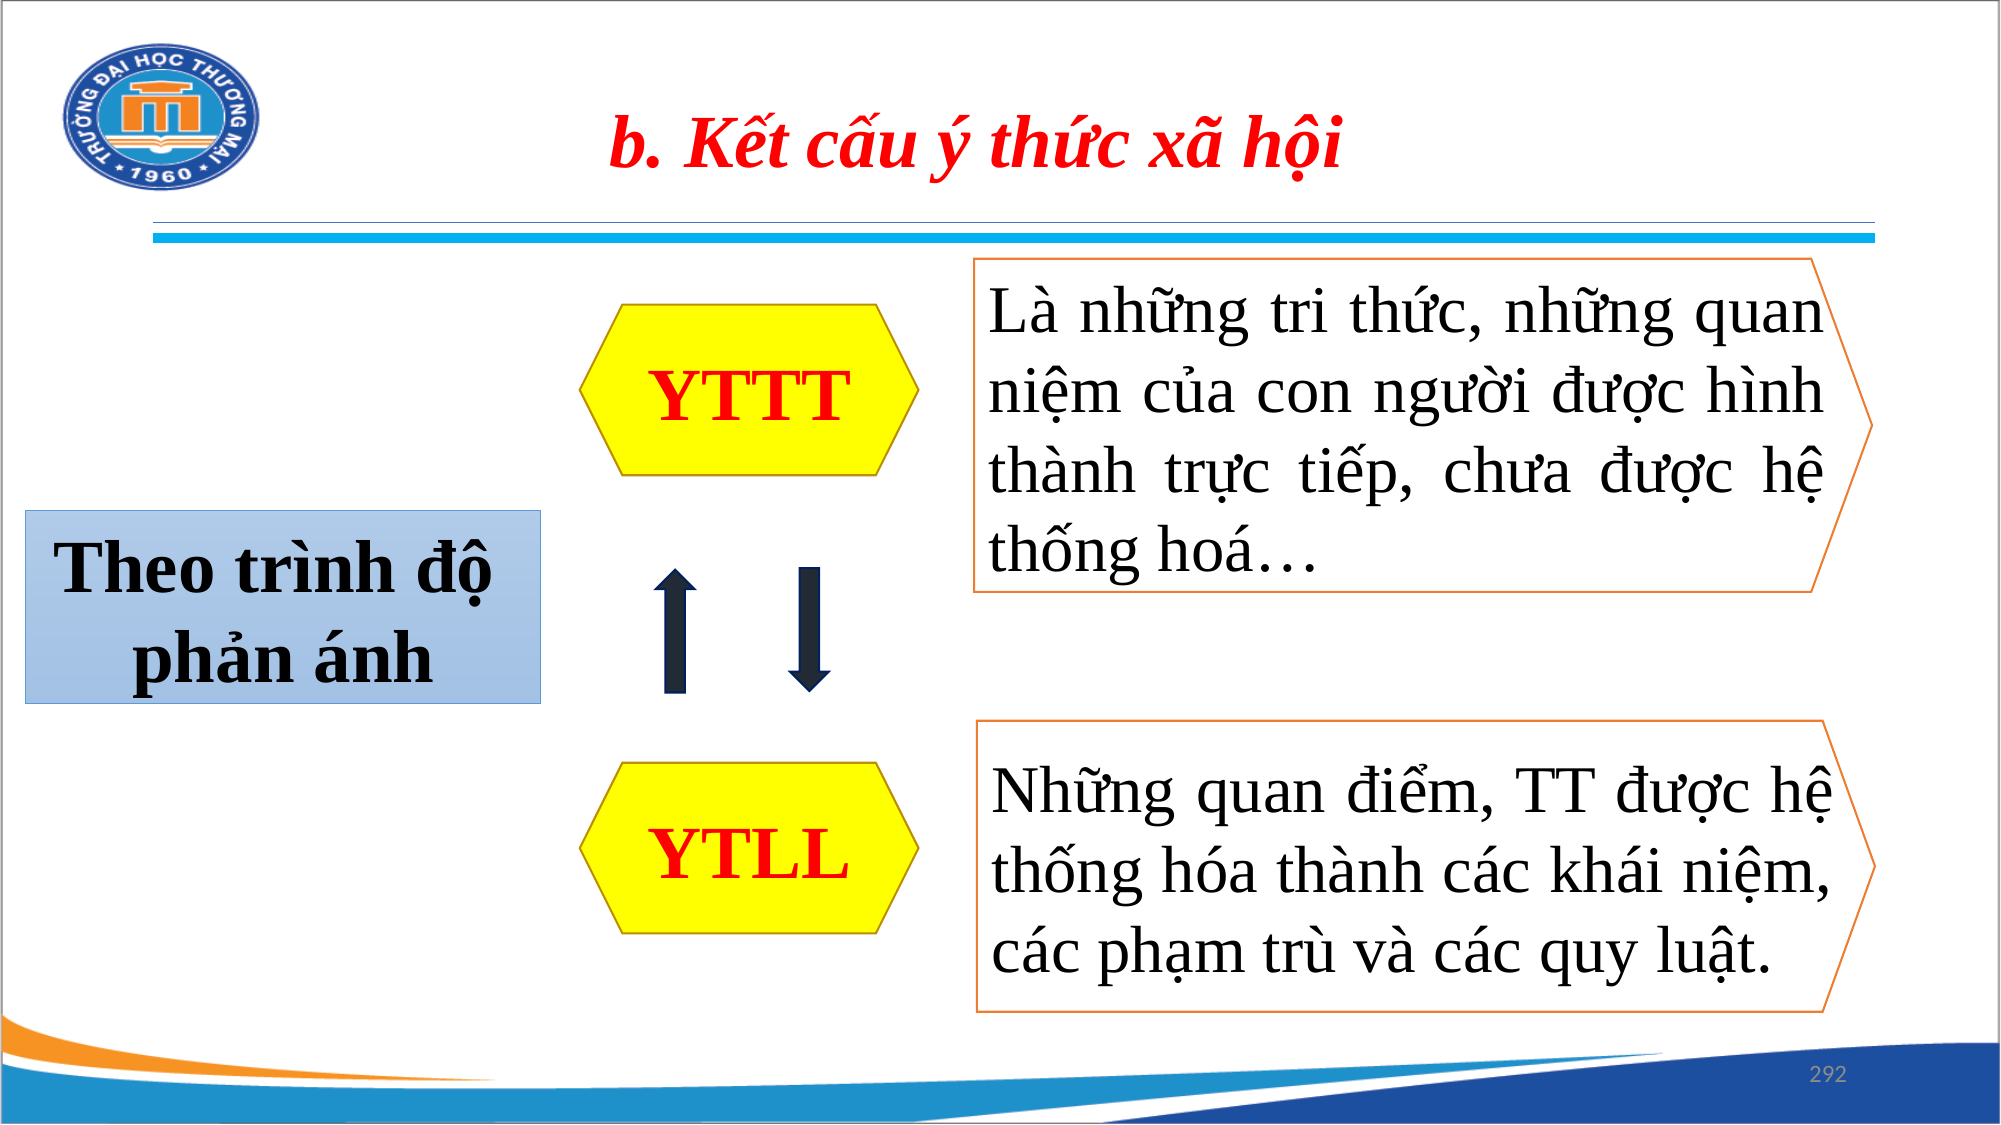

b. Kết cấu ý thức xã hội
Là những tri thức, những quan niệm của con người được hình thành trực tiếp, chưa được hệ thống hoá…
YTTT
Theo trình độ
phản ánh

Những quan điểm, TT được hệ thống hóa thành các khái niệm, các phạm trù và các quy luật.
YTLL
292